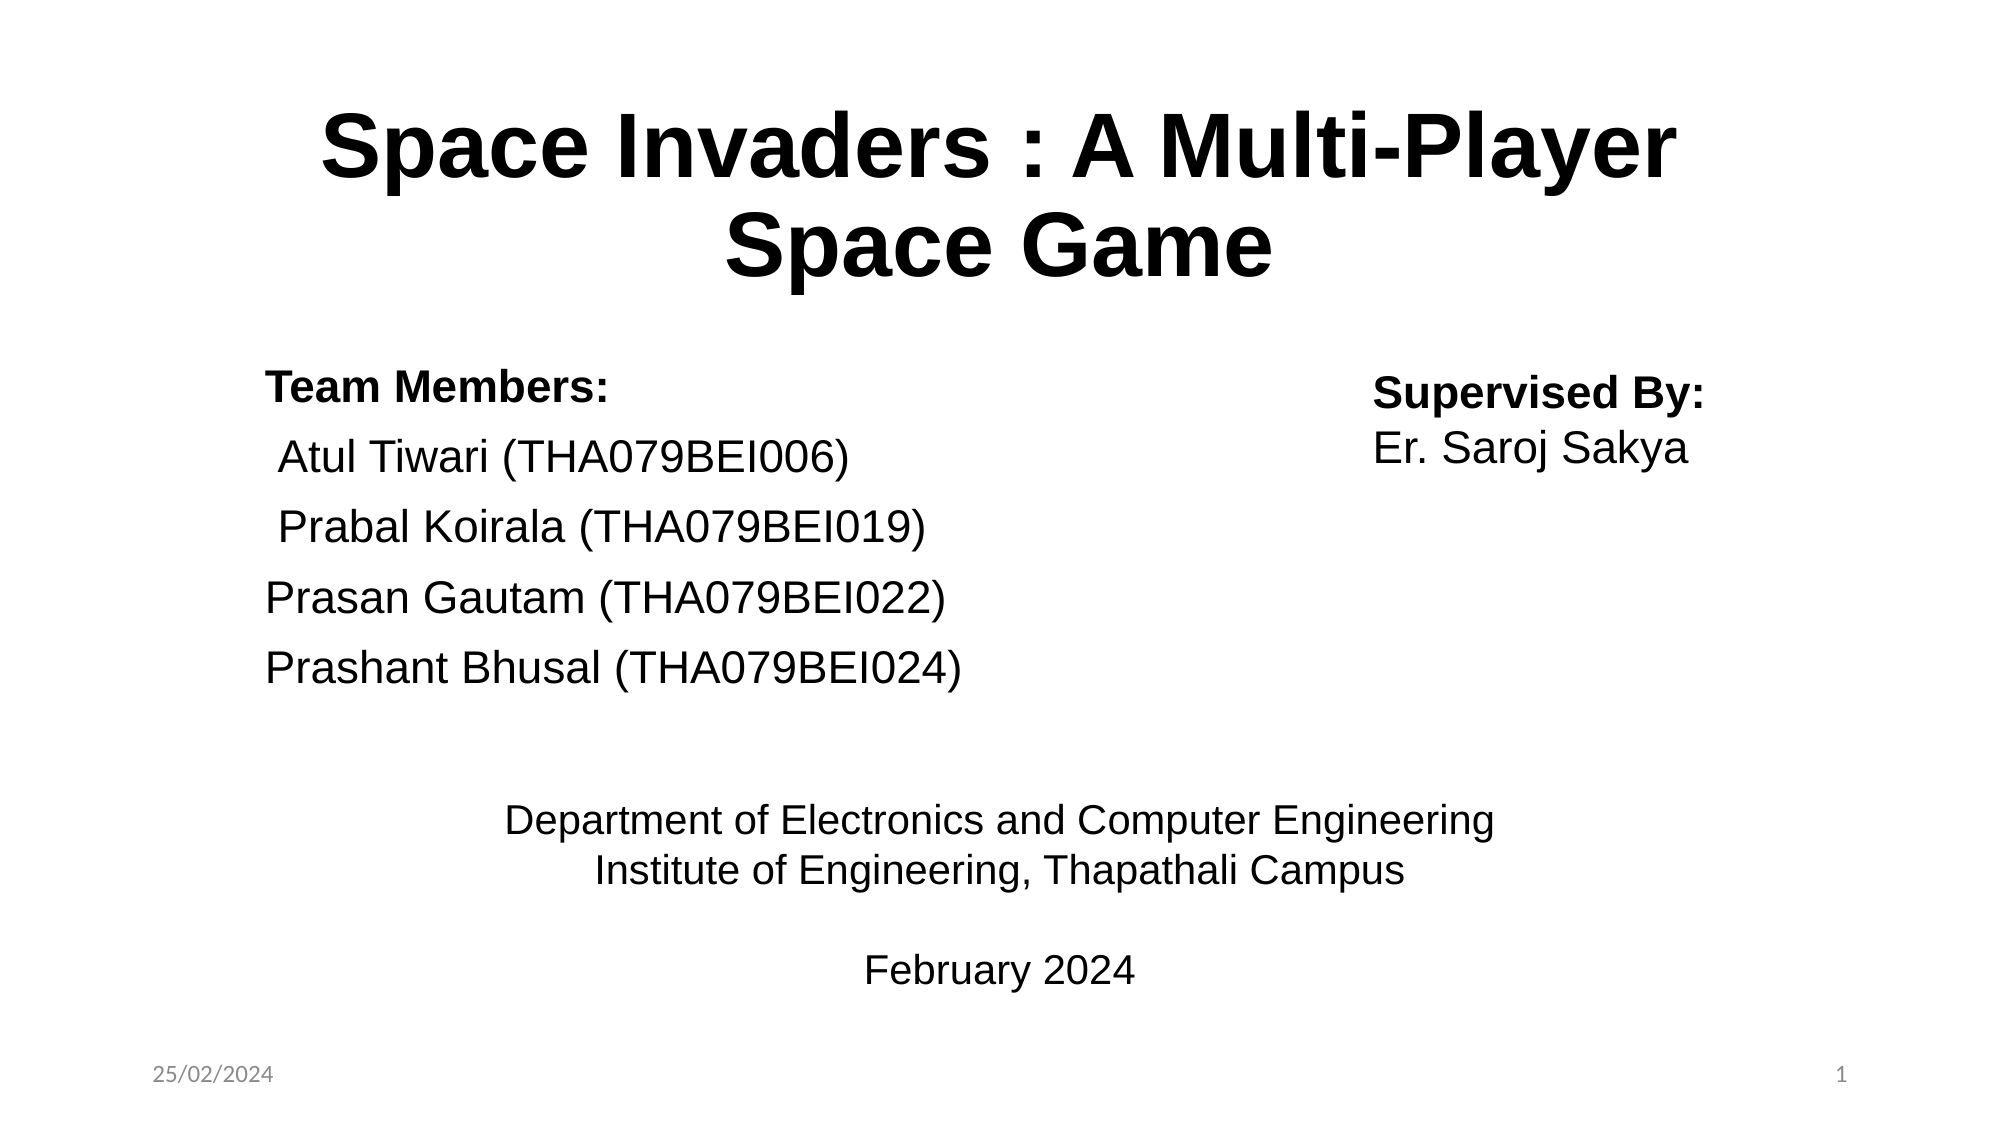

# Space Invaders : A Multi-Player Space Game
Team Members:
 Atul Tiwari (THA079BEI006)
 Prabal Koirala (THA079BEI019)
Prasan Gautam (THA079BEI022)
Prashant Bhusal (THA079BEI024)

Supervised By:
Er. Saroj Sakya
Department of Electronics and Computer Engineering Institute of Engineering, Thapathali Campus

February 2024
25/02/2024
1